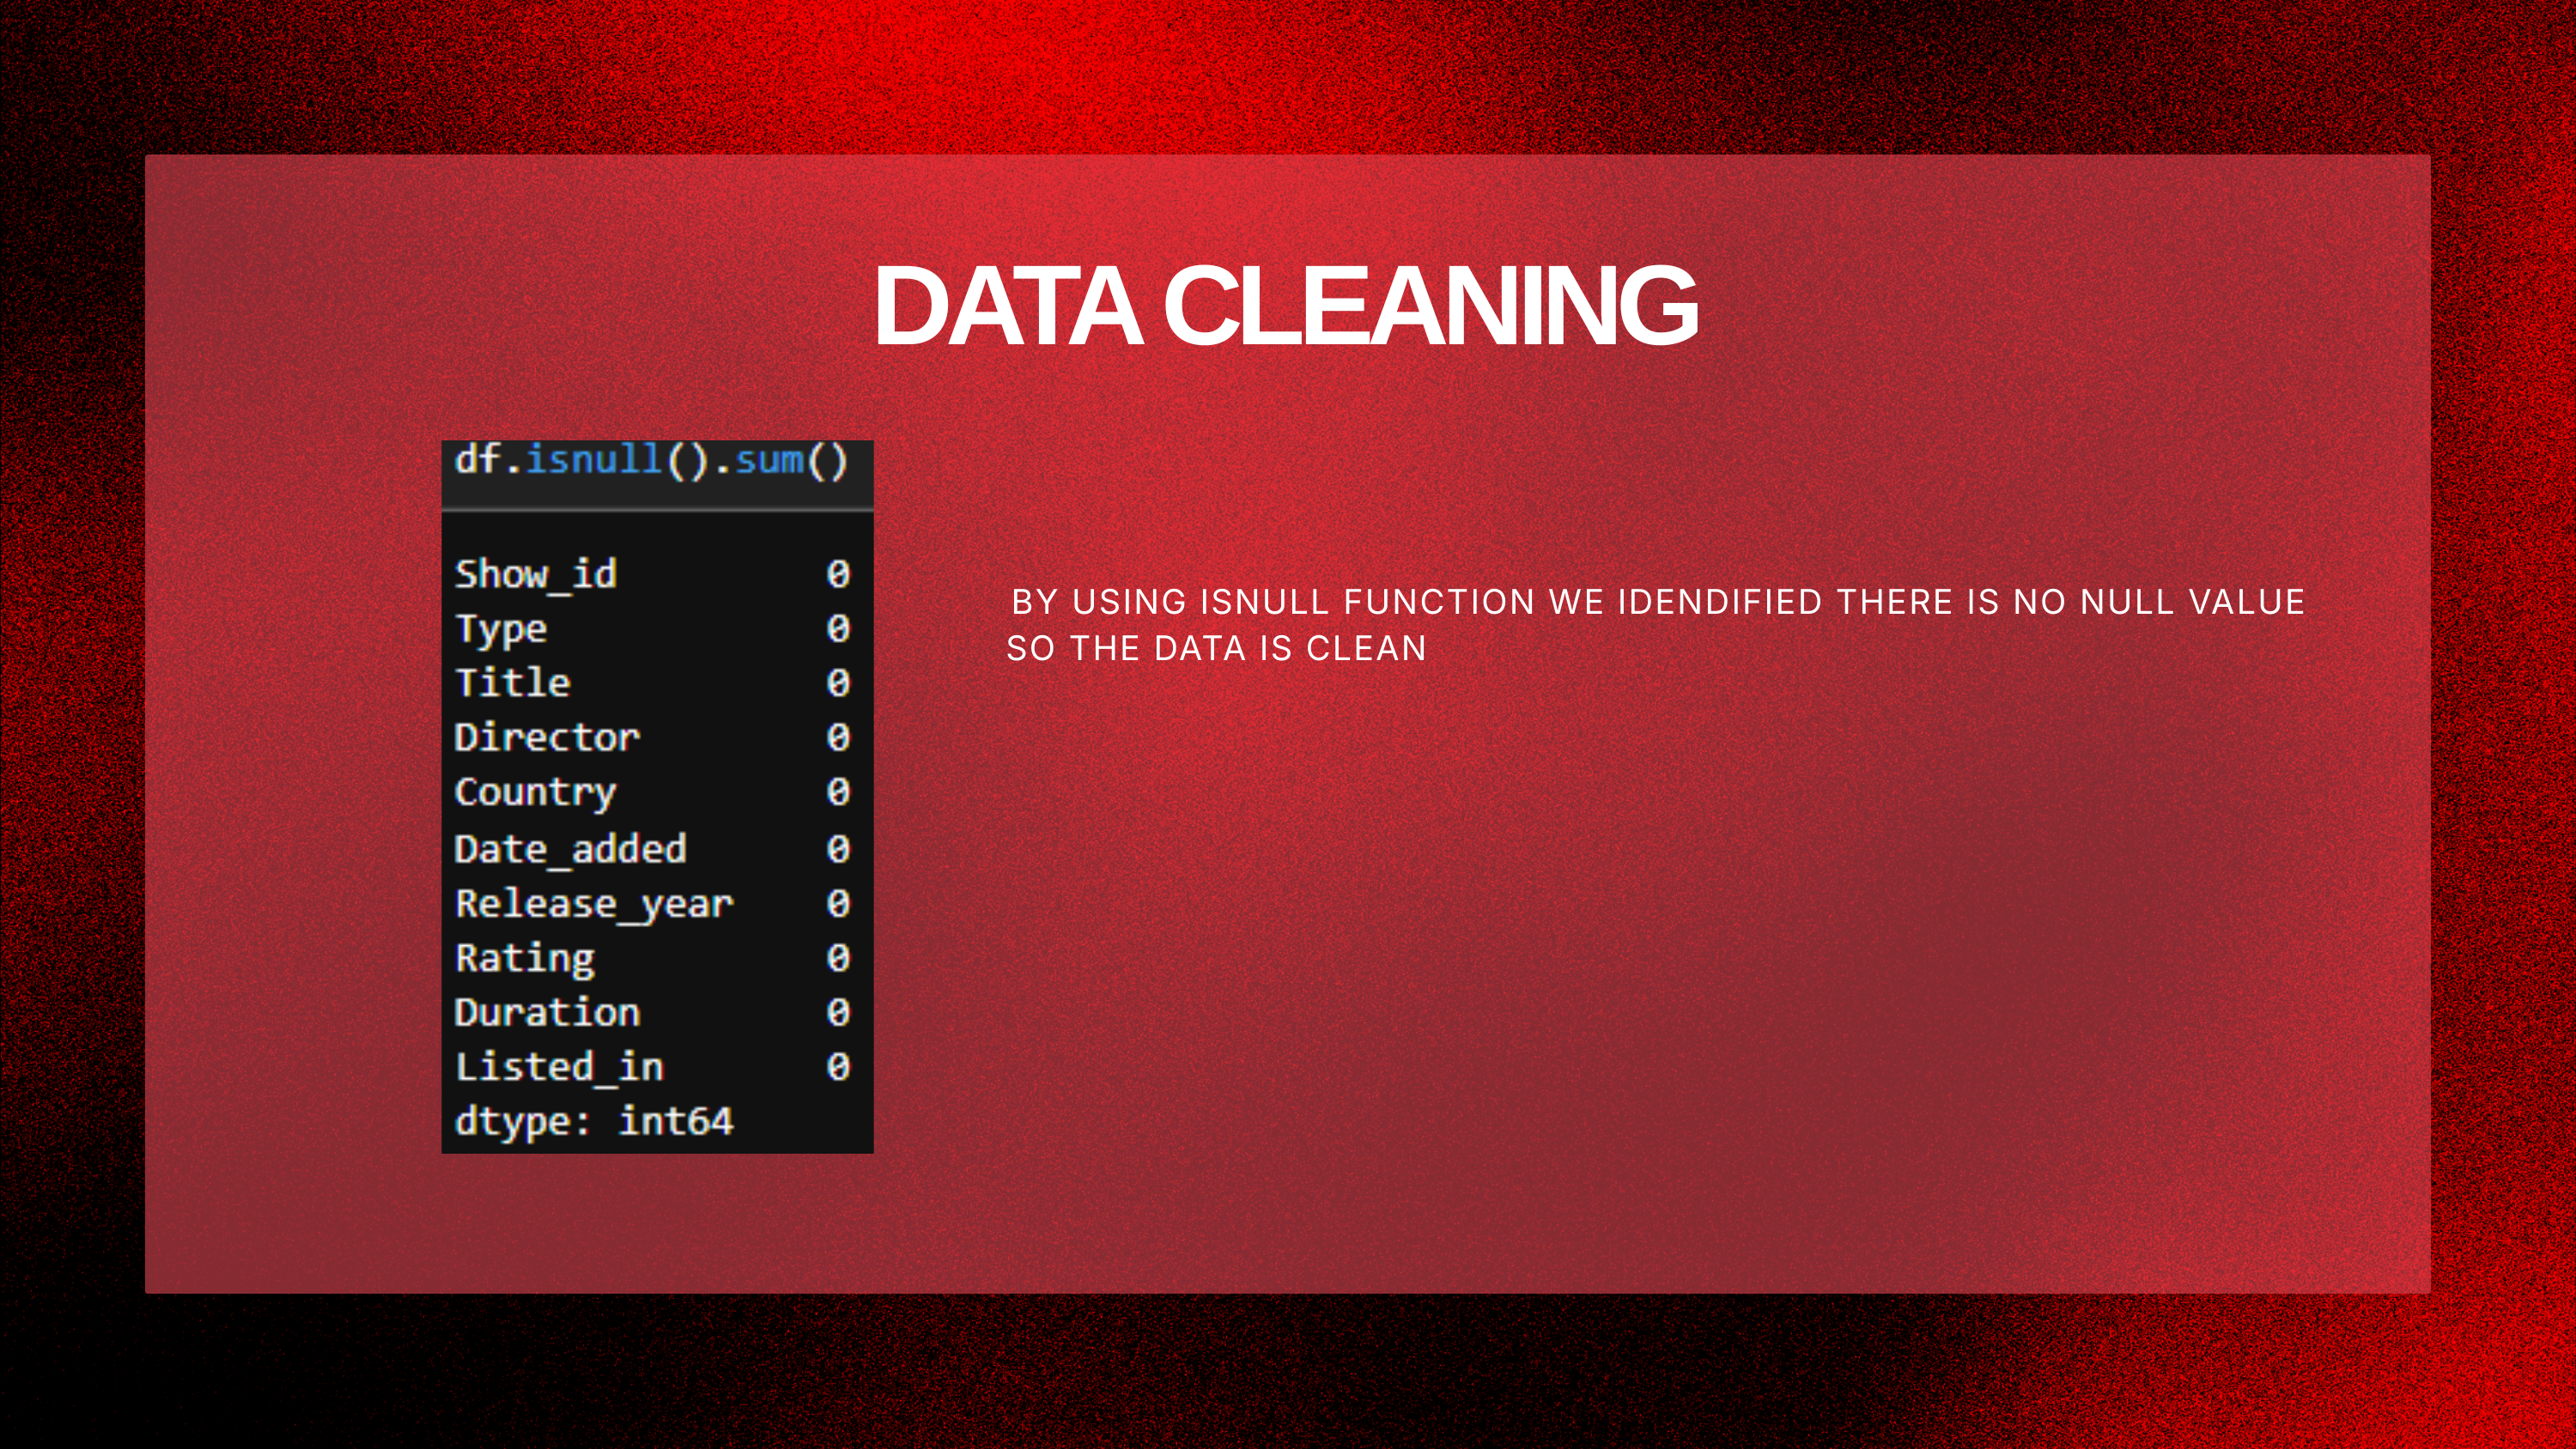

DATA CLEANING

BY USING ISNULL FUNCTION WE IDENDIFIED THERE IS NO NULL VALUE
   SO THE DATA IS CLEAN